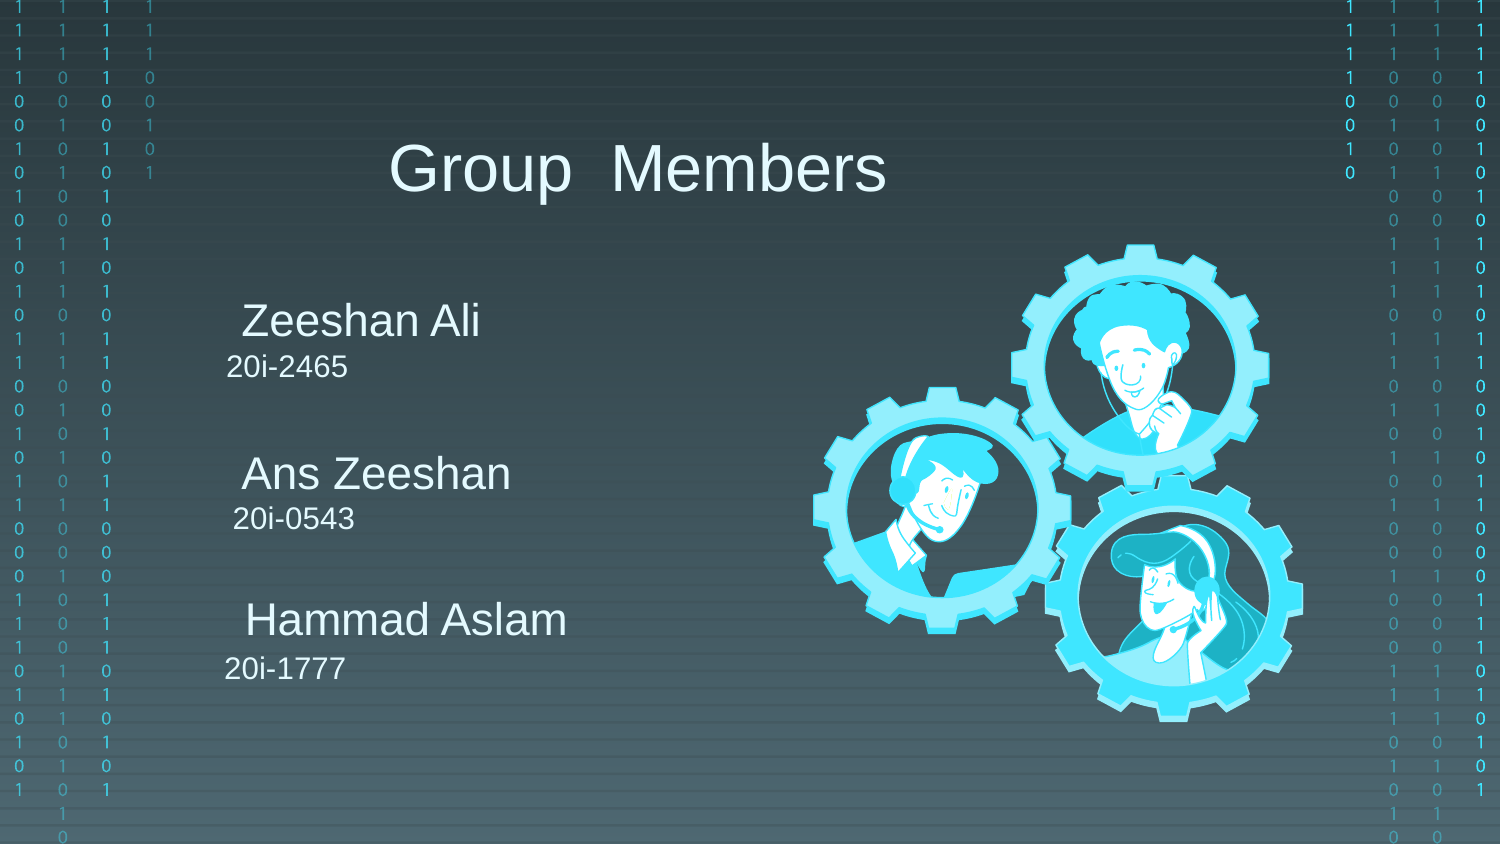

Group  Members

Zeeshan Ali
20i-2465
Ans Zeeshan
20i-0543
Hammad Aslam
20i-1777